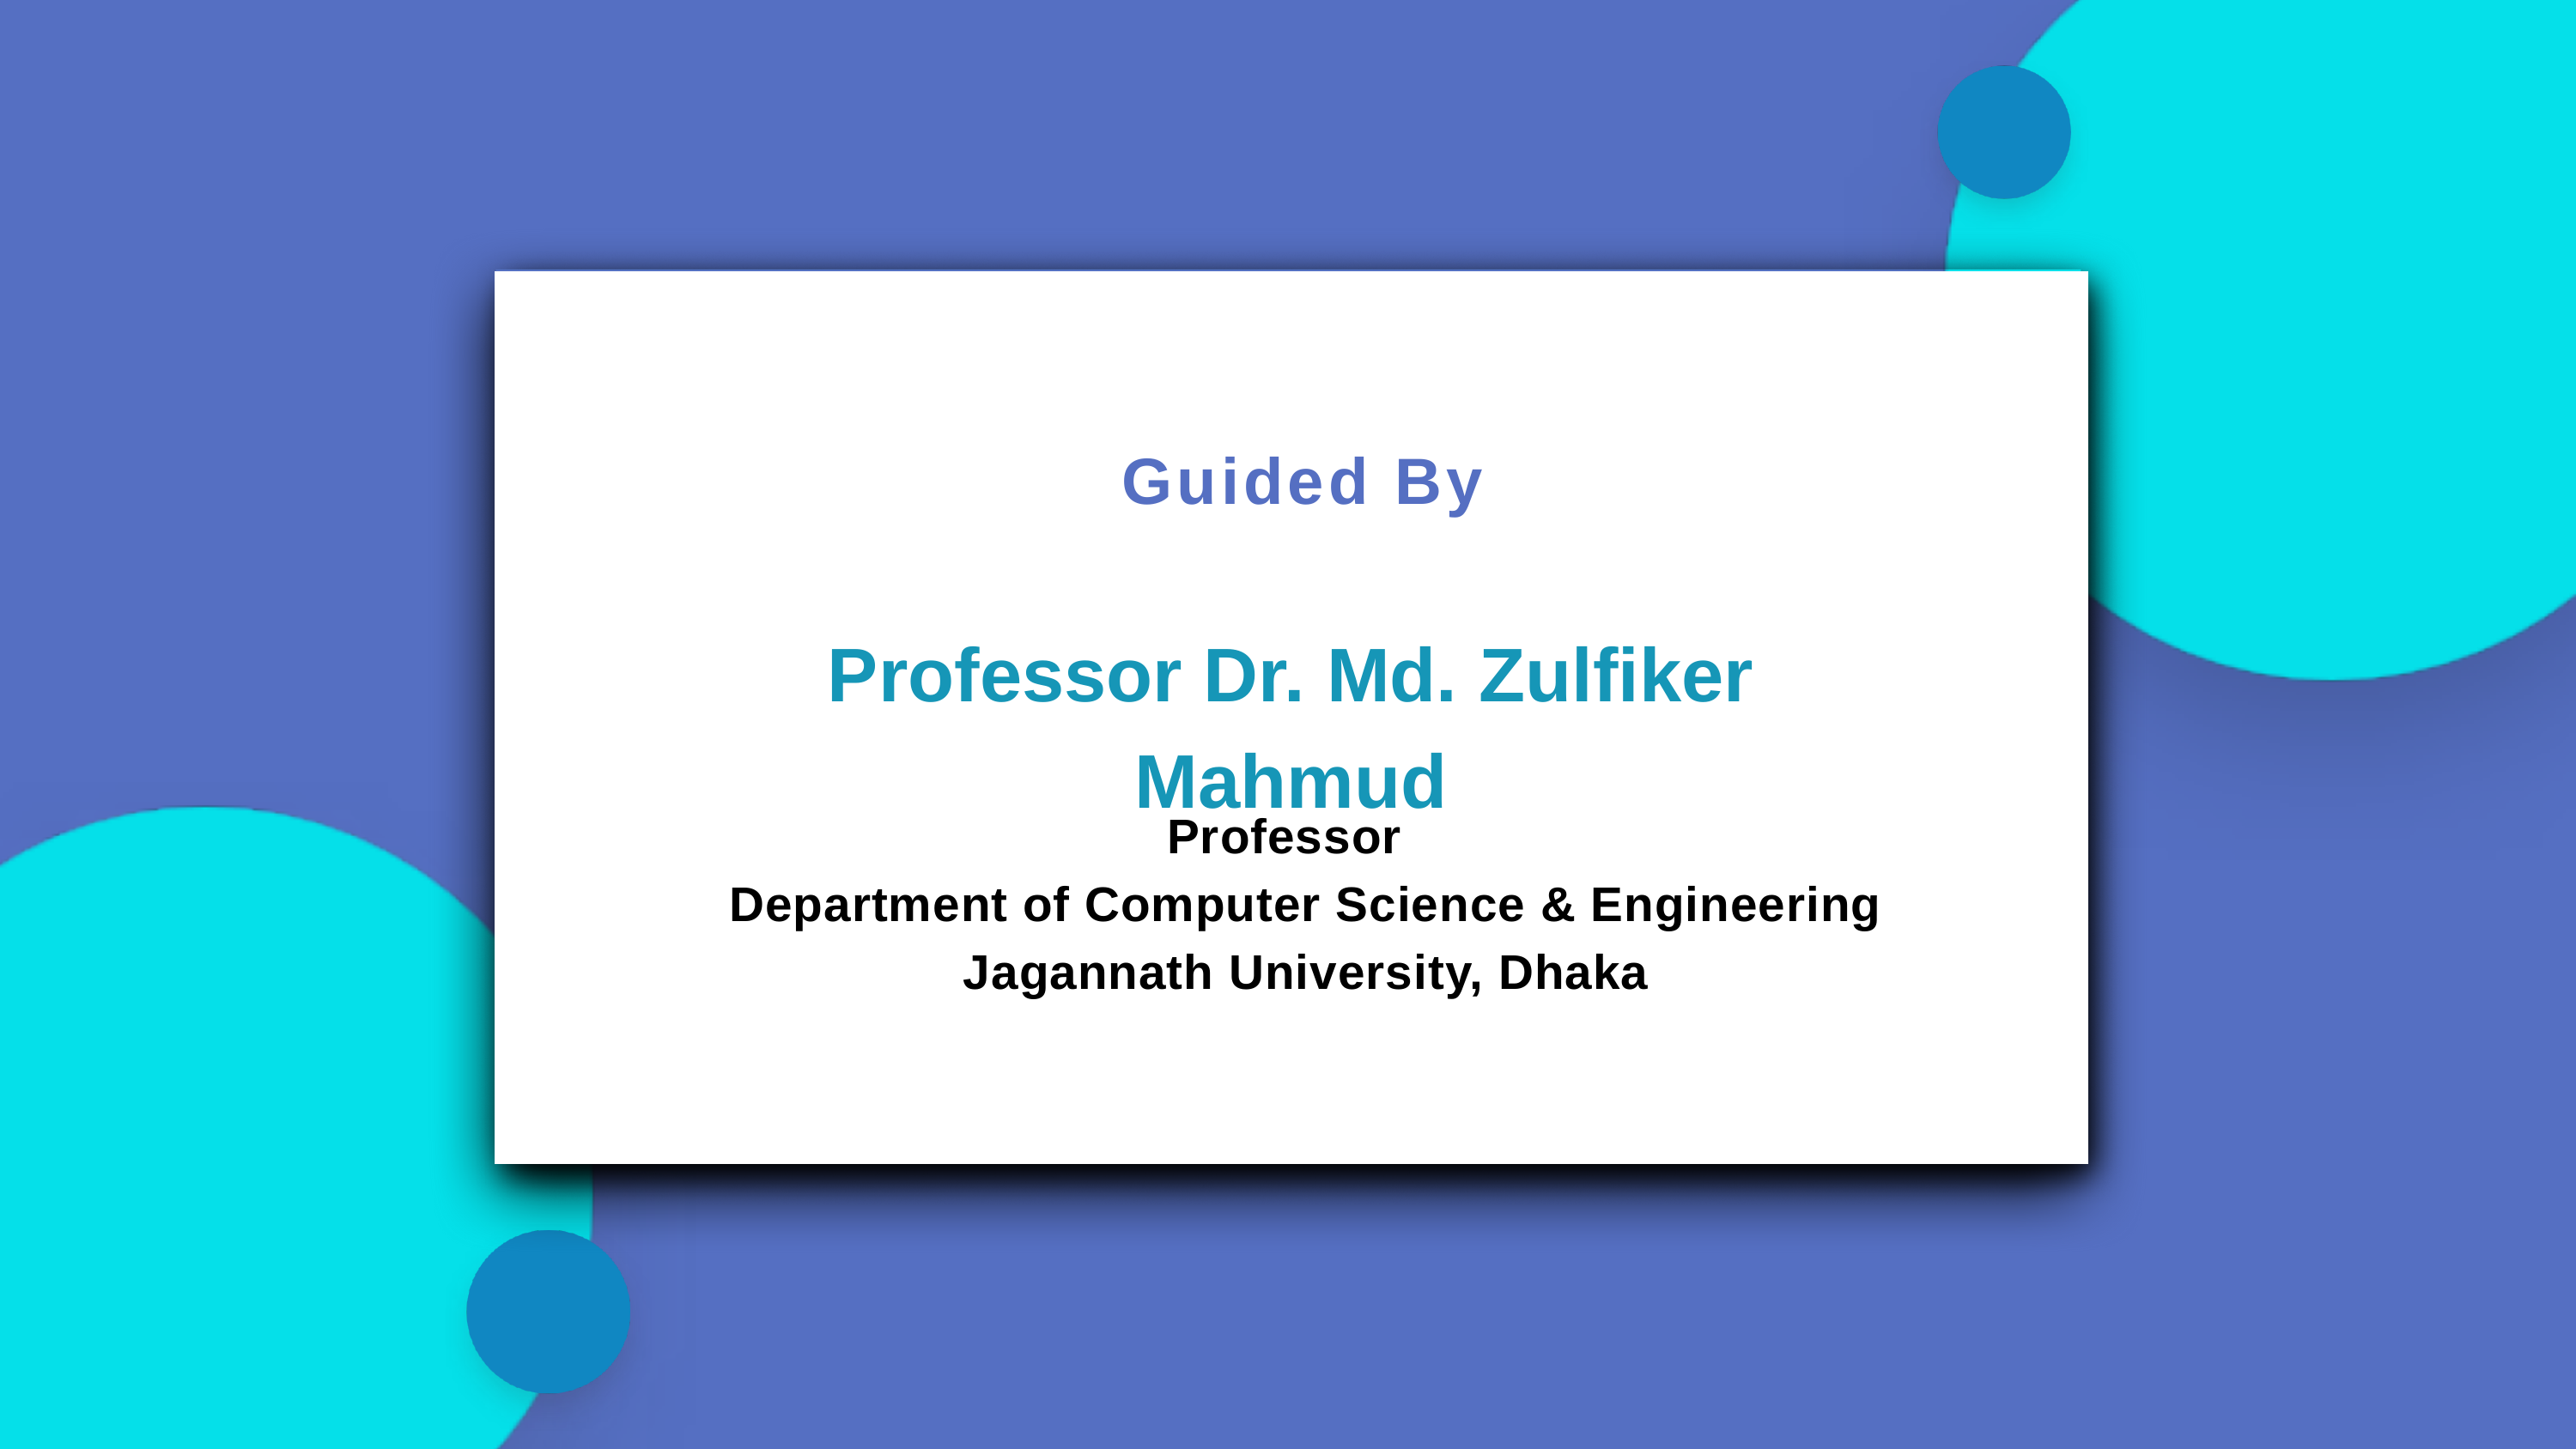

Guided By
Professor Dr. Md. Zulfiker Mahmud
Professor
  Department of Computer Science & Engineering
  Jagannath University, Dhaka